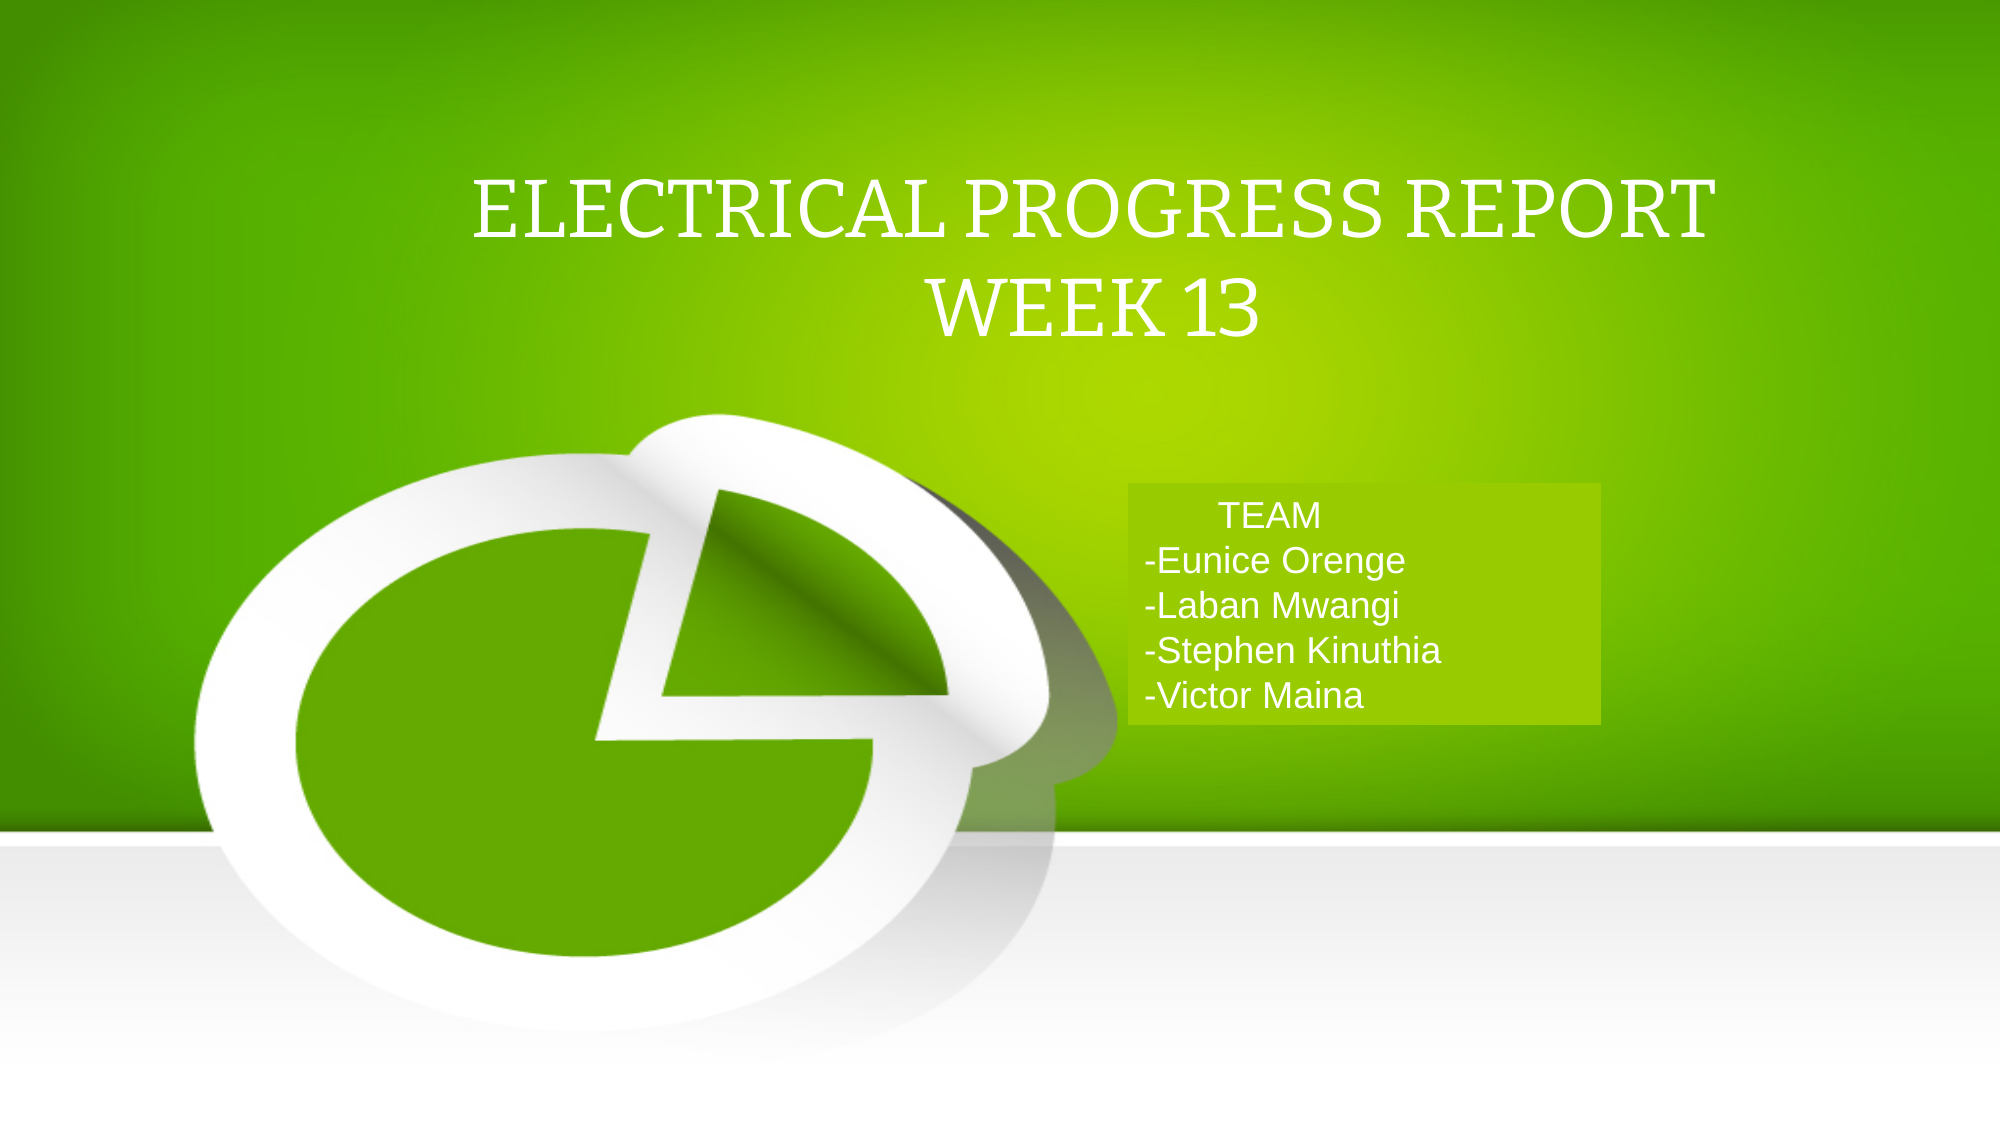

# ELECTRICAL PROGRESS REPORT WEEK 13

       TEAM
-Eunice Orenge
-Laban Mwangi
-Stephen Kinuthia
-Victor Maina